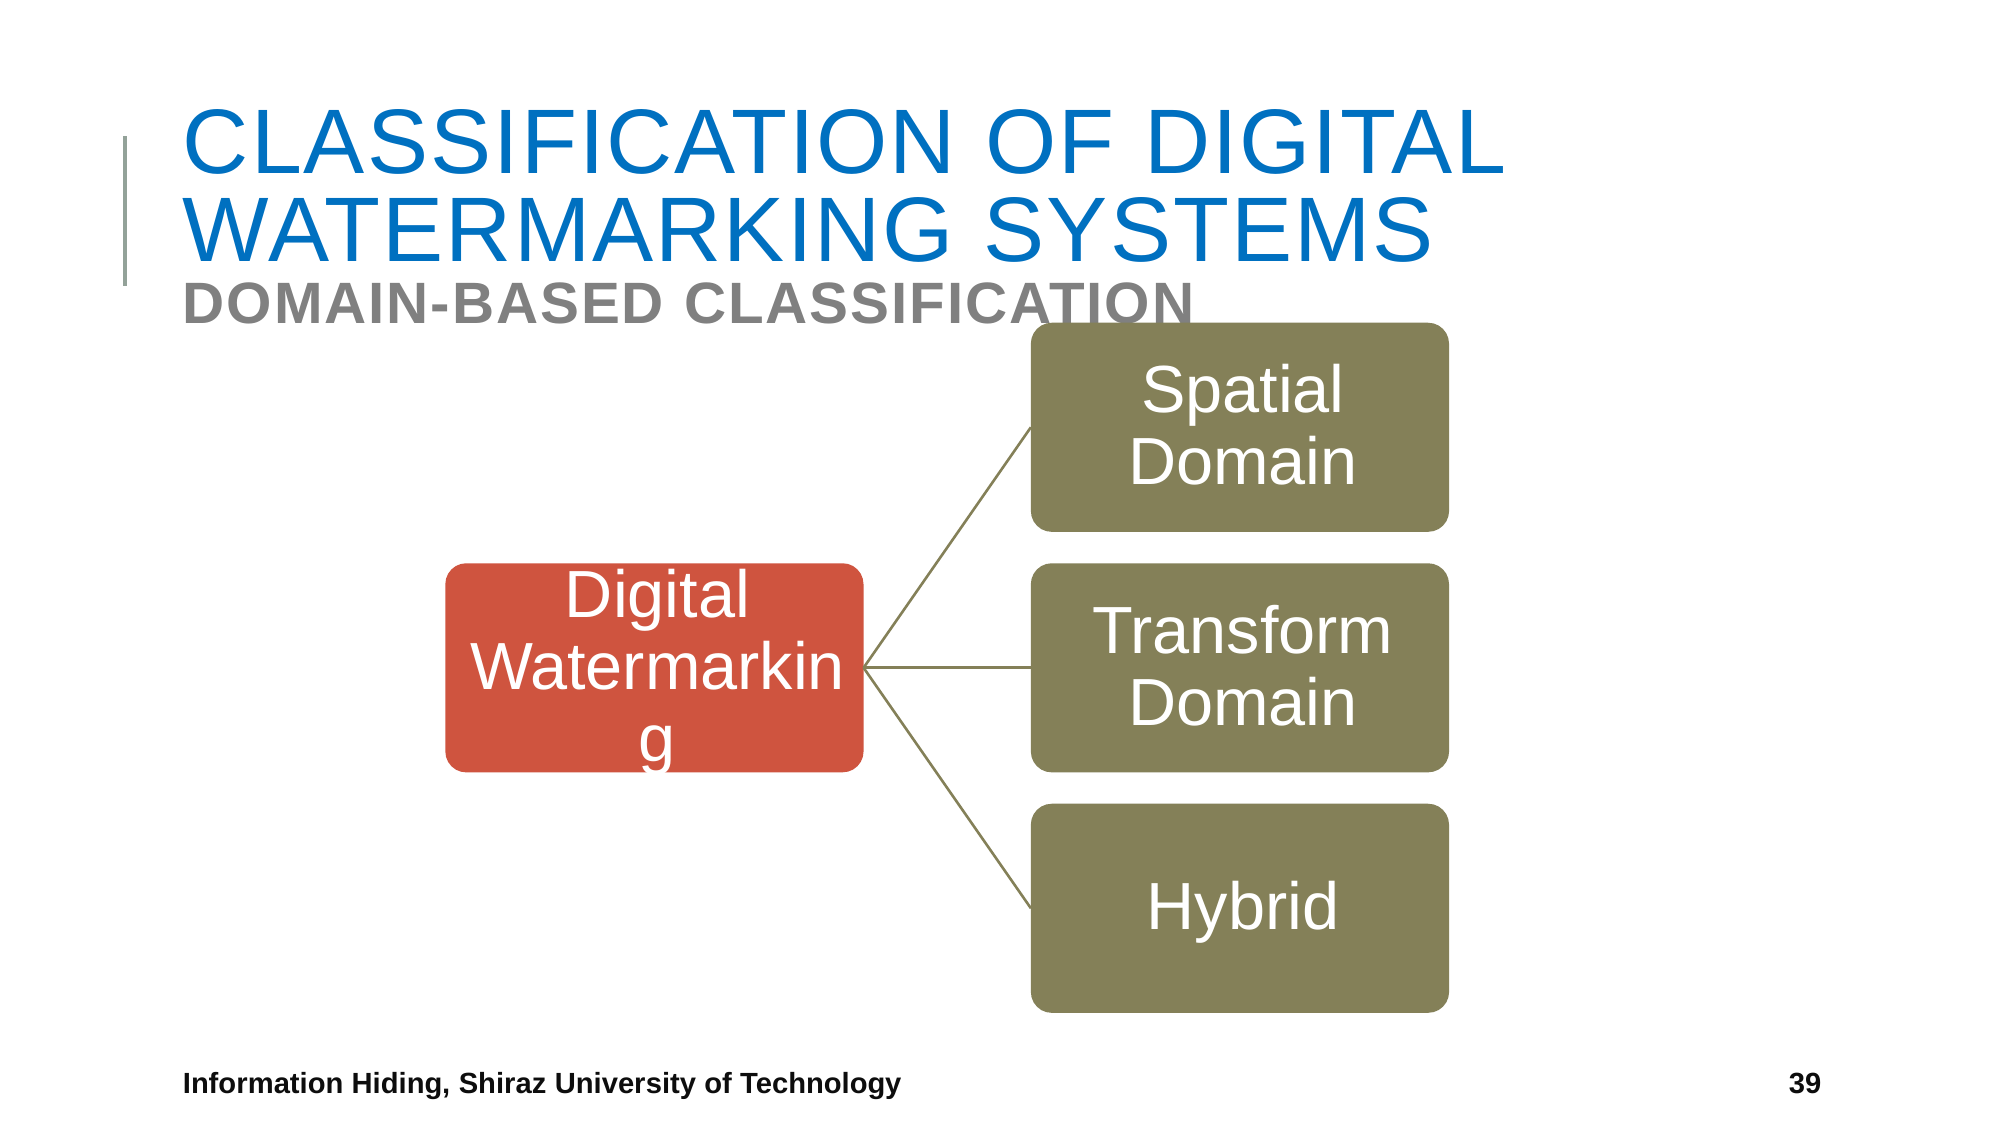

# Classification of Digital Watermarking Systems Domain-based Classification
Digital Watermarking

Spatial Domain

Transform Domain

Hybrid
Information Hiding, Shiraz University of Technology
39